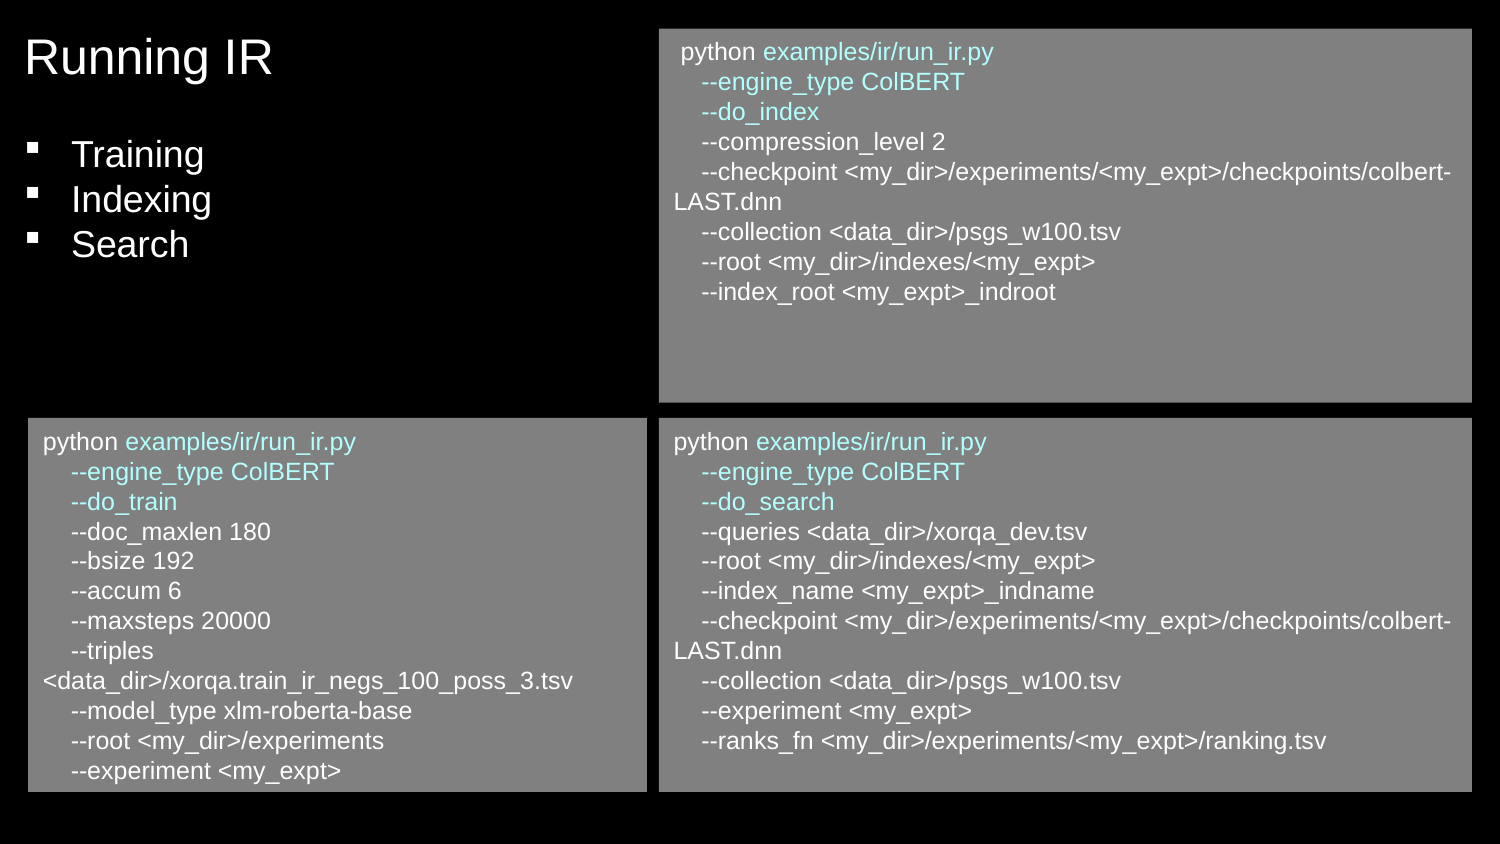

Running IR

Training
Indexing
Search

 python examples/ir/run_ir.py
    --engine_type ColBERT
    --do_index
    --compression_level 2
    --checkpoint <my_dir>/experiments/<my_expt>/checkpoints/colbert-LAST.dnn
    --collection <data_dir>/psgs_w100.tsv
    --root <my_dir>/indexes/<my_expt>
    --index_root <my_expt>_indroot

English
python examples/ir/run_ir.py
    --engine_type ColBERT
    --do_train
    --doc_maxlen 180
    --bsize 192
    --accum 6
    --maxsteps 20000
    --triples <data_dir>/xorqa.train_ir_negs_100_poss_3.tsv
    --model_type xlm-roberta-base
    --root <my_dir>/experiments
    --experiment <my_expt>
python examples/ir/run_ir.py
    --engine_type ColBERT
    --do_search
    --queries <data_dir>/xorqa_dev.tsv
    --root <my_dir>/indexes/<my_expt>
    --index_name <my_expt>_indname
    --checkpoint <my_dir>/experiments/<my_expt>/checkpoints/colbert-LAST.dnn
    --collection <data_dir>/psgs_w100.tsv
    --experiment <my_expt>
    --ranks_fn <my_dir>/experiments/<my_expt>/ranking.tsv